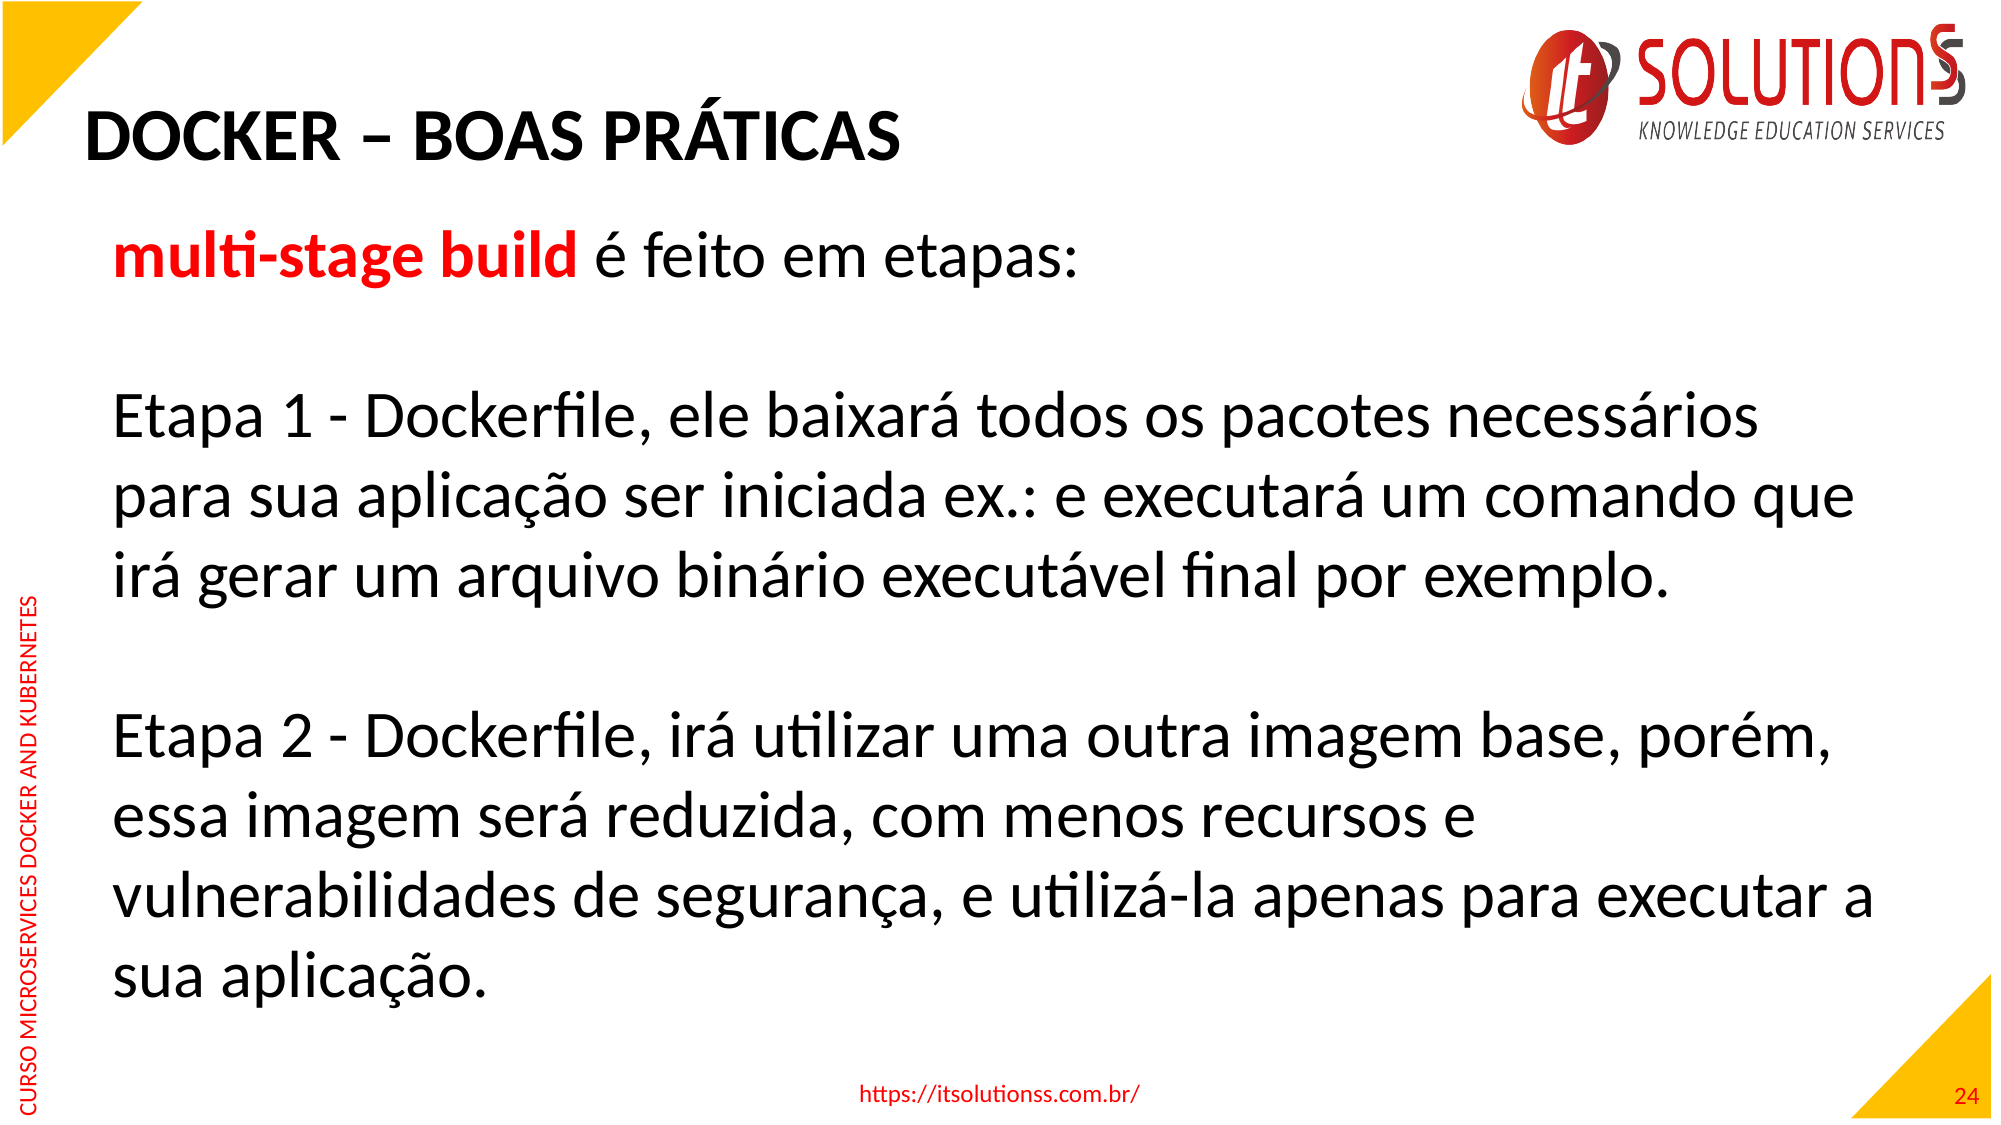

DOCKER – BOAS PRÁTICAS
multi-stage build é feito em etapas:

Etapa 1 - Dockerfile, ele baixará todos os pacotes necessários
para sua aplicação ser iniciada ex.: e executará um comando que irá gerar um arquivo binário executável final por exemplo.

Etapa 2 - Dockerfile, irá utilizar uma outra imagem base, porém, essa imagem será reduzida, com menos recursos e vulnerabilidades de segurança, e utilizá-la apenas para executar a sua aplicação.
https://itsolutionss.com.br/
24